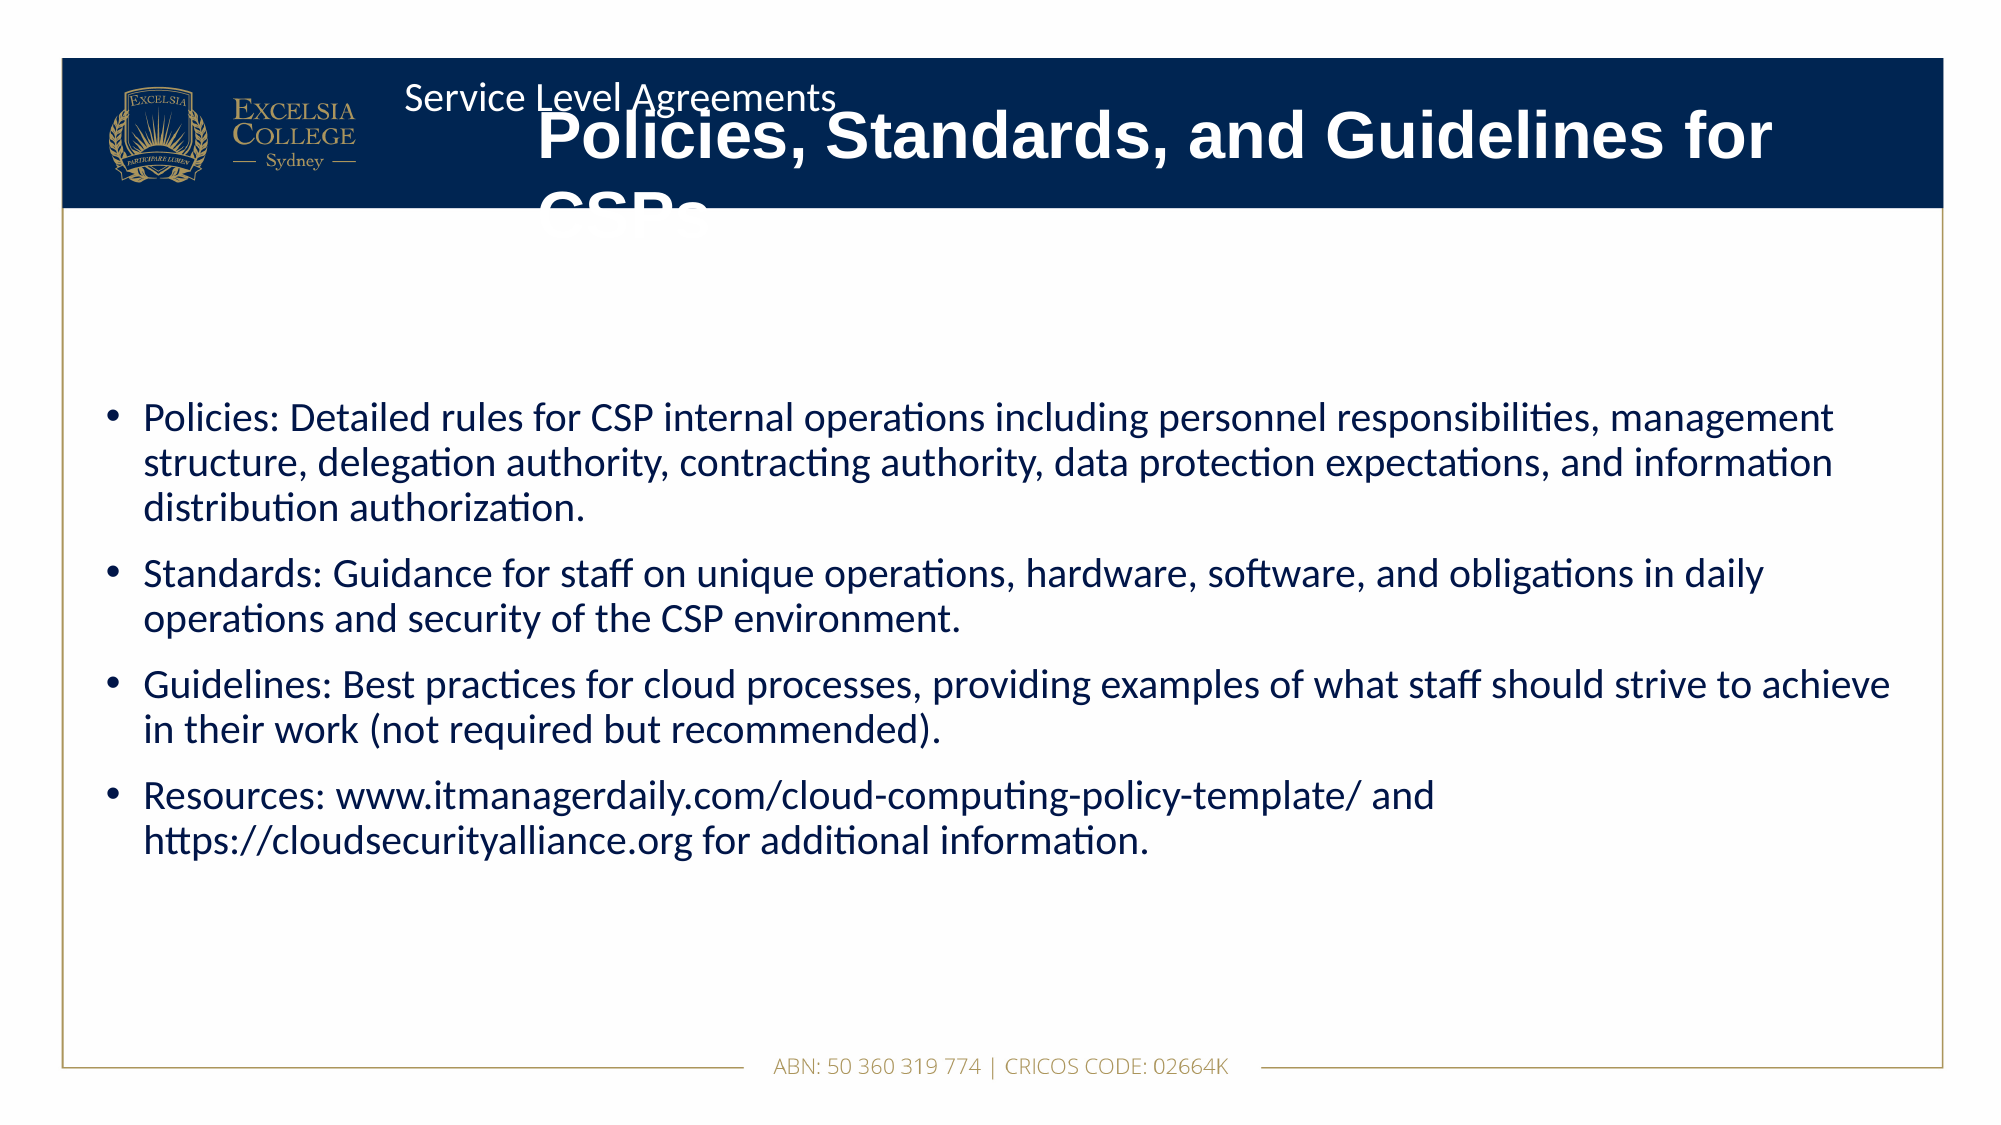

# Service Level Agreements
Policies, Standards, and Guidelines for CSPs
Policies: Detailed rules for CSP internal operations including personnel responsibilities, management structure, delegation authority, contracting authority, data protection expectations, and information distribution authorization.
Standards: Guidance for staff on unique operations, hardware, software, and obligations in daily operations and security of the CSP environment.
Guidelines: Best practices for cloud processes, providing examples of what staff should strive to achieve in their work (not required but recommended).
Resources: www.itmanagerdaily.com/cloud-computing-policy-template/ and https://cloudsecurityalliance.org for additional information.